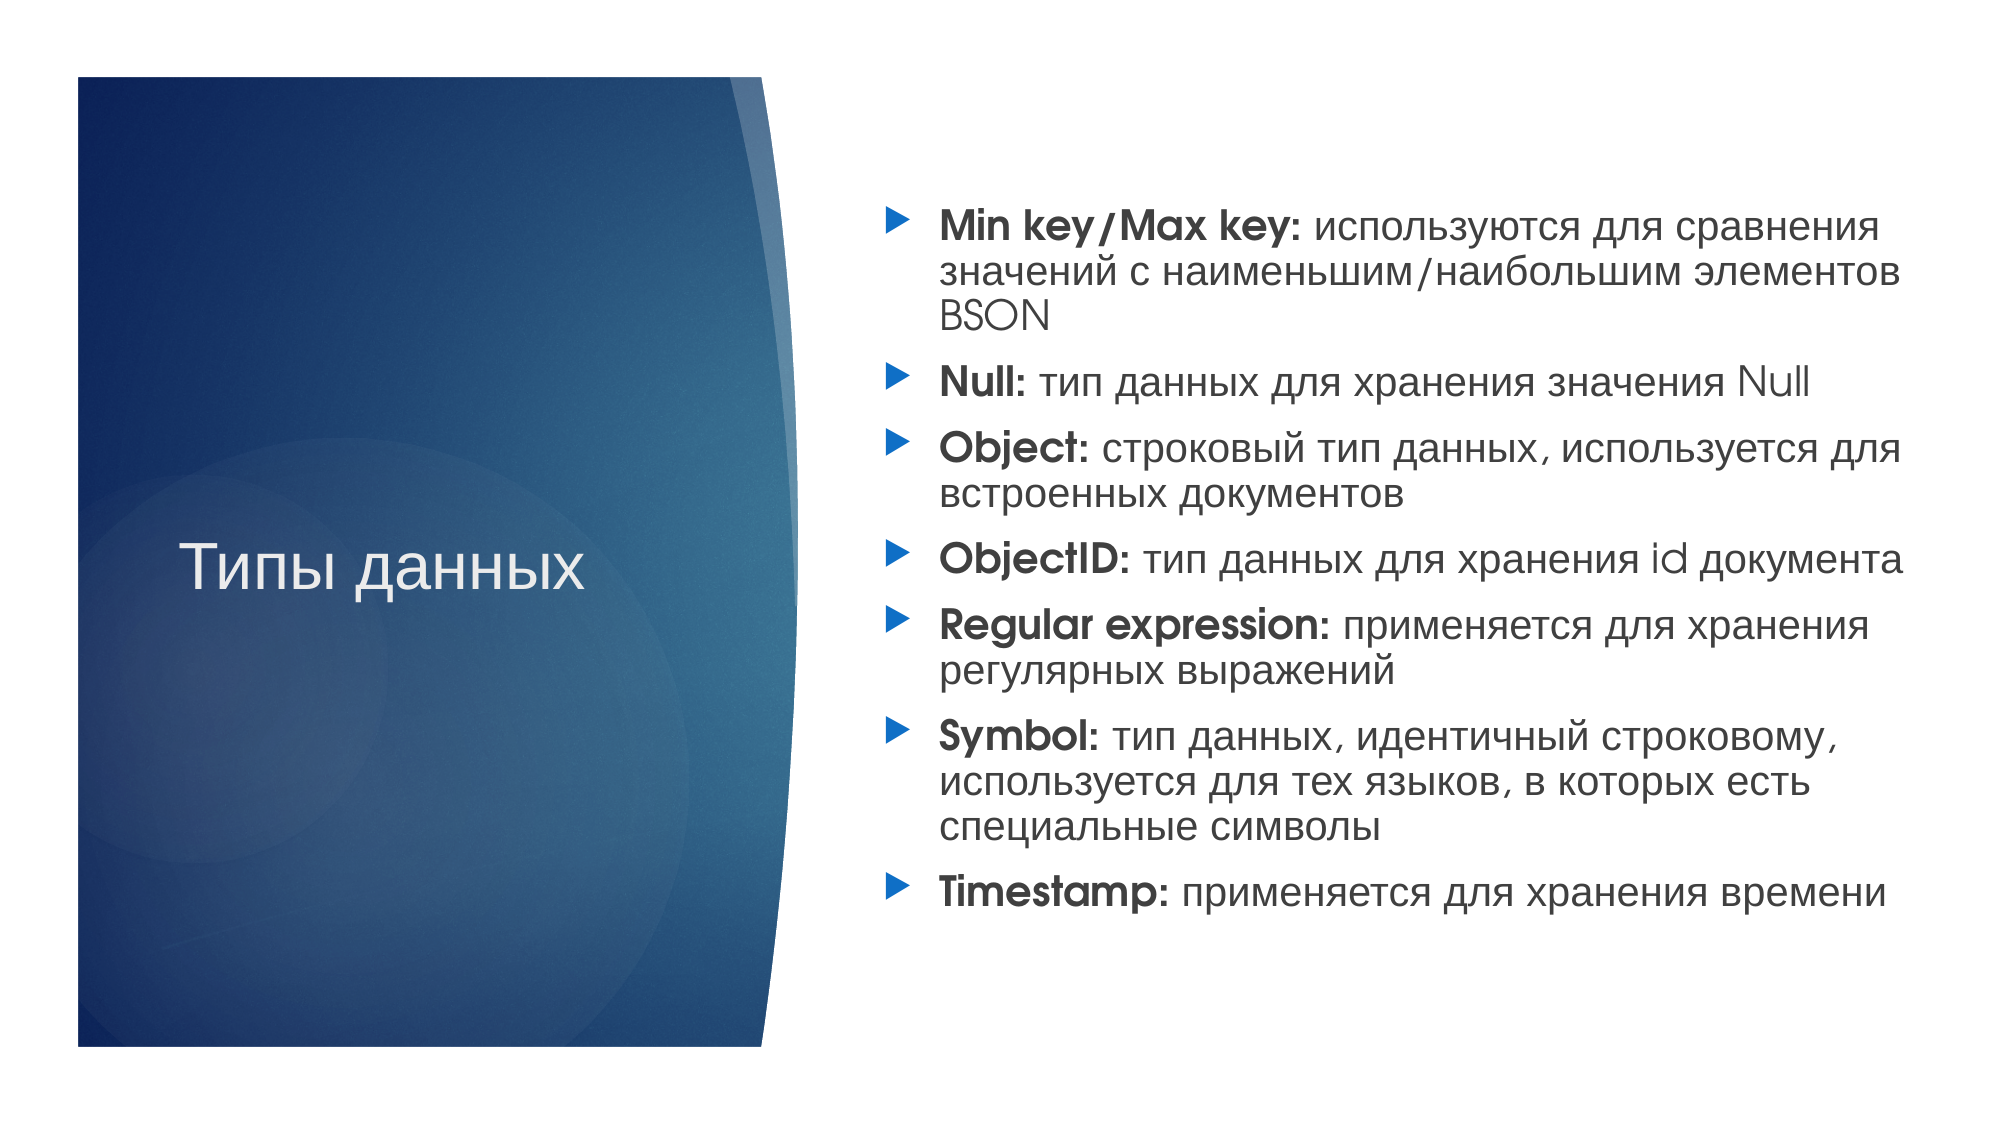

Min key/Max key: используются для сравнения значений с наименьшим/наибольшим элементов BSON
Null: тип данных для хранения значения Null
Object: строковый тип данных, используется для встроенных документов
ObjectID: тип данных для хранения id документа
Regular expression: применяется для хранения регулярных выражений
Symbol: тип данных, идентичный строковому, используется для тех языков, в которых есть специальные символы
Timestamp: применяется для хранения времени
# Типы данных